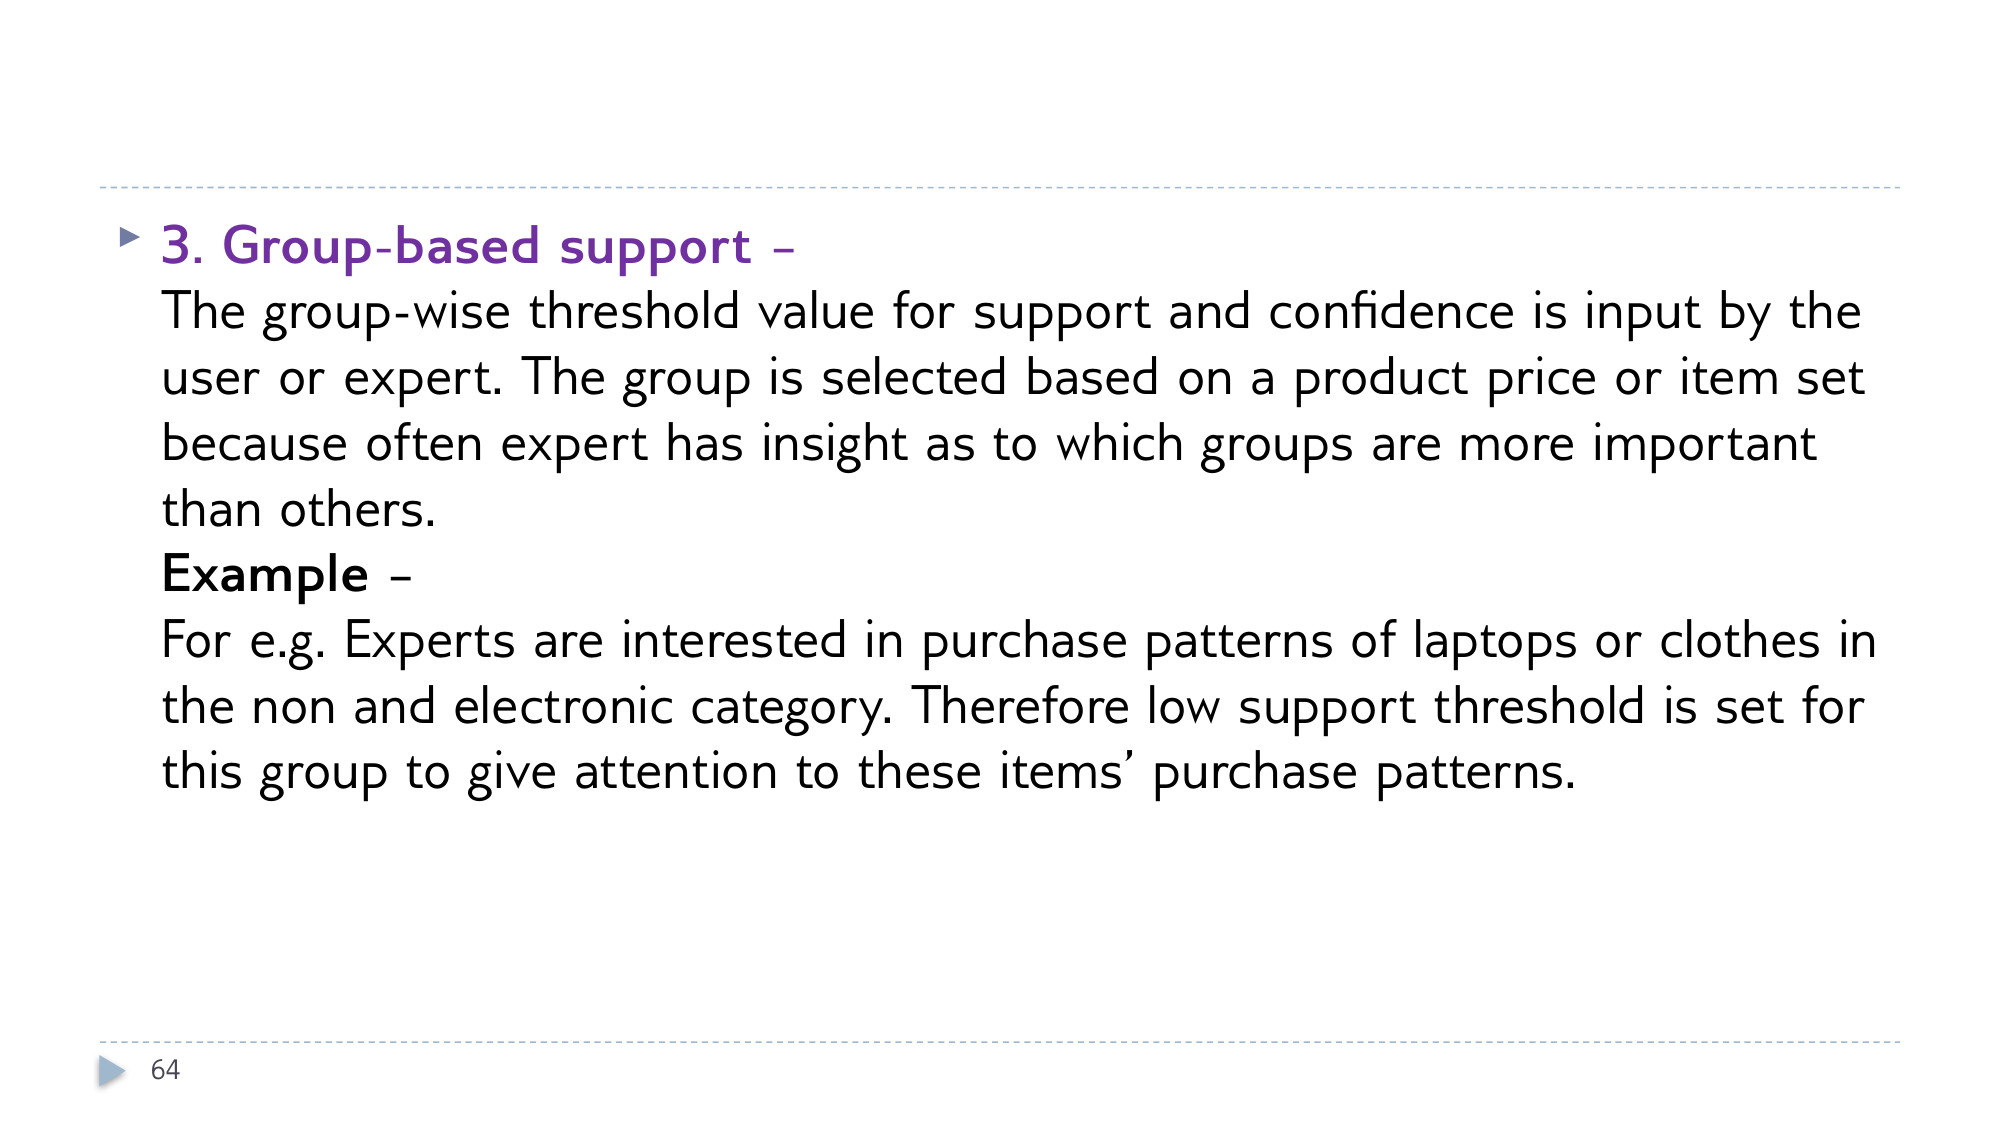

#
3. Group-based support – 
The group-wise threshold value for support and confidence is input by the user or expert. The group is selected based on a product price or item set because often expert has insight as to which groups are more important than others. 
Example – 
For e.g. Experts are interested in purchase patterns of laptops or clothes in the non and electronic category. Therefore low support threshold is set for this group to give attention to these items’ purchase patterns.

64